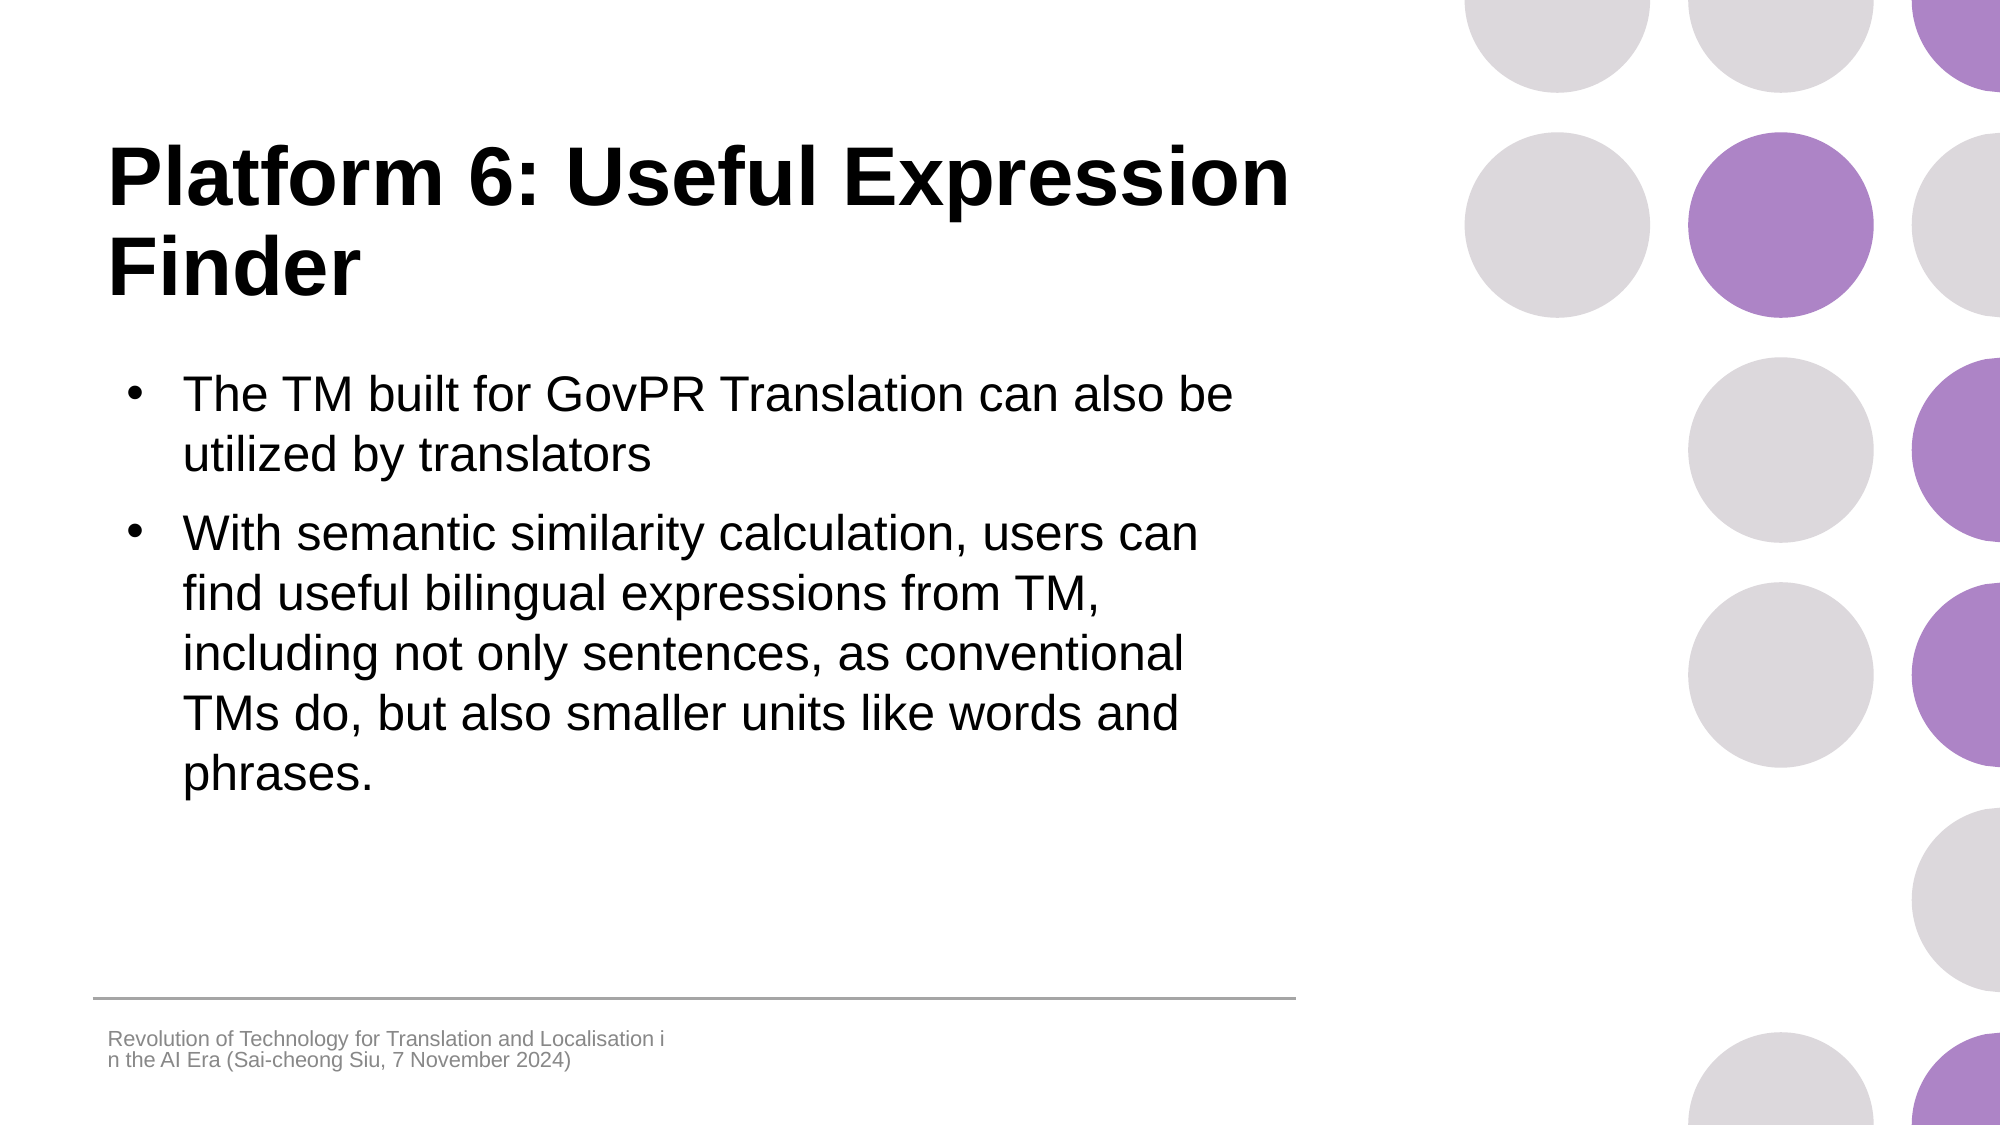

# Platform 6: Useful Expression Finder
The TM built for GovPR Translation can also be utilized by translators
With semantic similarity calculation, users can find useful bilingual expressions from TM, including not only sentences, as conventional TMs do, but also smaller units like words and phrases.
Revolution of Technology for Translation and Localisation in the AI Era (Sai-cheong Siu, 7 November 2024)